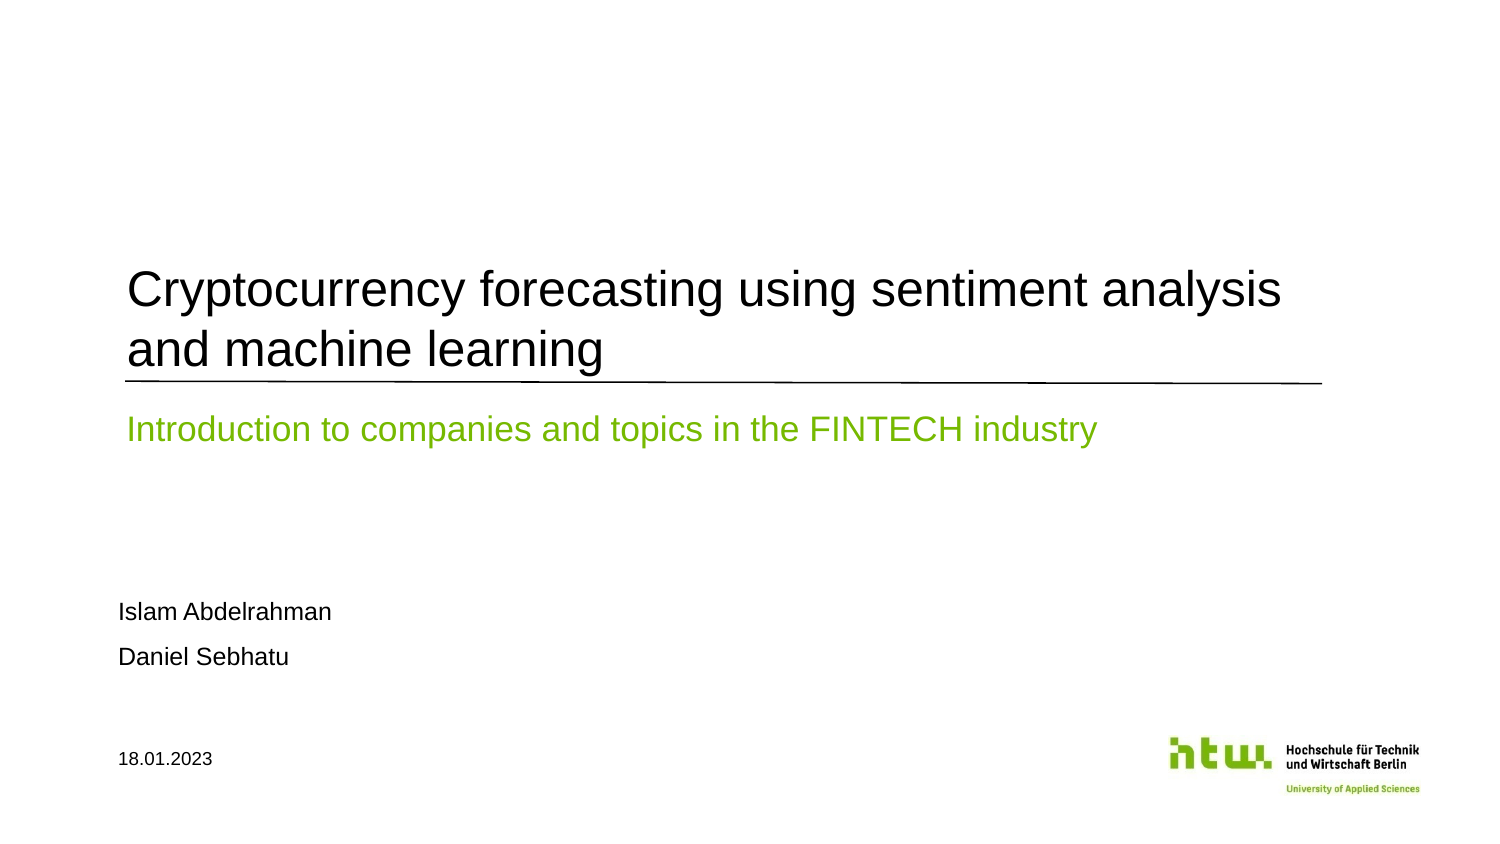

# Cryptocurrency forecasting using sentiment analysis and machine learning
Introduction to companies and topics in the FINTECH industry
Islam Abdelrahman
Daniel Sebhatu
18.01.2023